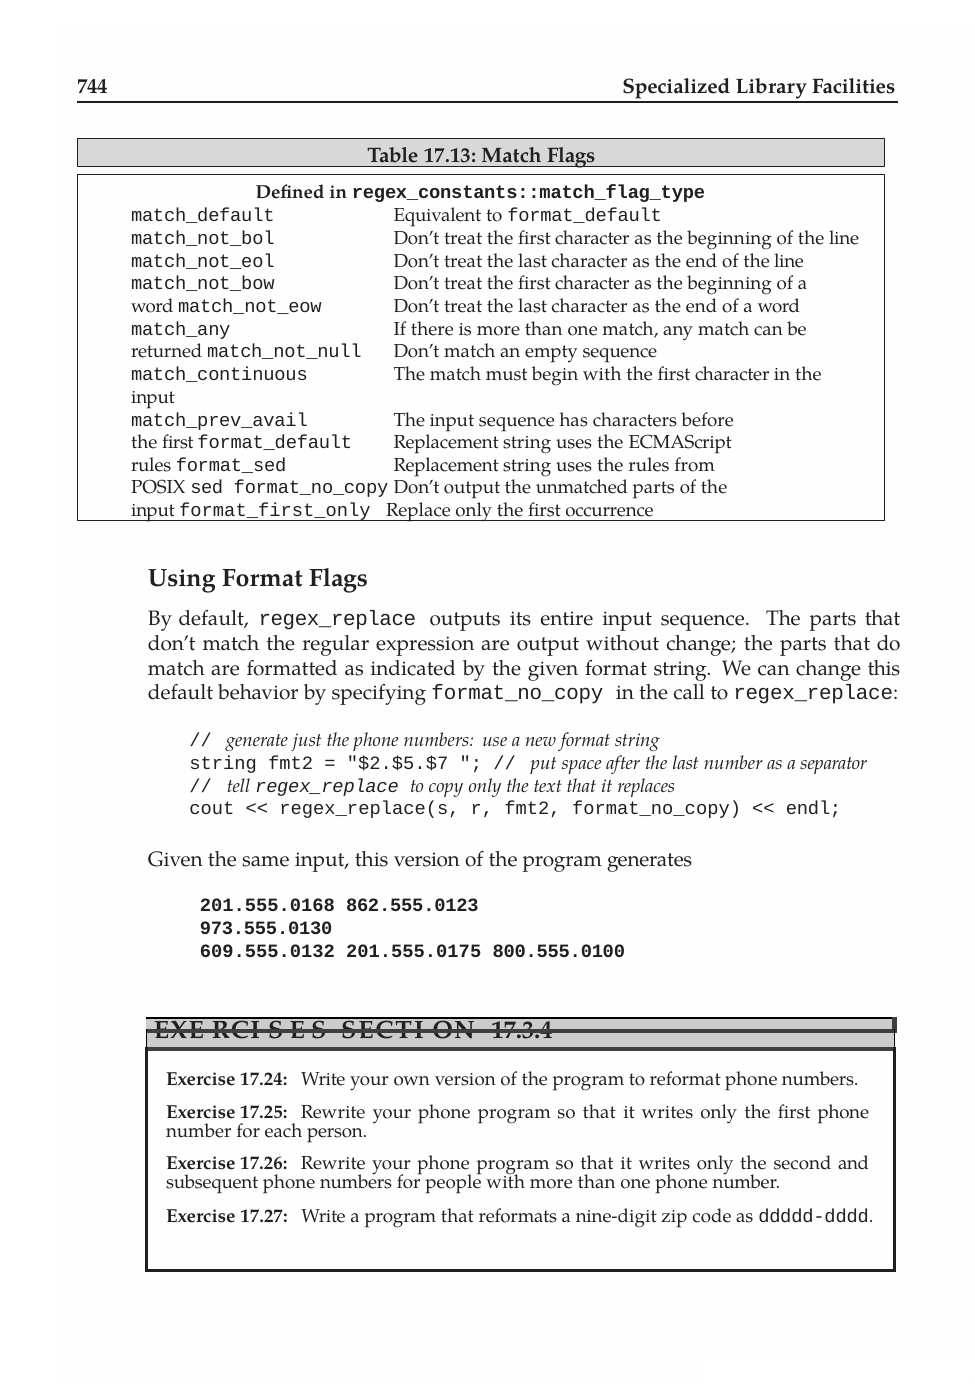

744
Specialized Library Facilities

Table 17.13: Match Flags
Deﬁned in regex_constants::match_flag_type
match_default	Equivalent to format_default
match_not_bol	Don’t treat the ﬁrst character as the beginning of the line
match_not_eol	Don’t treat the last character as the end of the line match_not_bow	Don’t treat the ﬁrst character as the beginning of a word match_not_eow	Don’t treat the last character as the end of a word match_any	If there is more than one match, any match can be returned match_not_null	Don’t match an empty sequence
match_continuous	The match must begin with the ﬁrst character in the input
match_prev_avail	The input sequence has characters before the ﬁrst format_default	Replacement string uses the ECMAScript rules format_sed	Replacement string uses the rules from POSIX sed format_no_copy	Don’t output the unmatched parts of the input format_first_only Replace only the ﬁrst occurrence
Using Format Flags
By default, regex_replace outputs its entire input sequence. The parts that don’t match the regular expression are output without change; the parts that do match are formatted as indicated by the given format string. We can change this default behavior by specifying format_no_copy in the call to regex_replace:

// generate just the phone numbers: use a new format string
string fmt2 = "$2.$5.$7 "; // put space after the last number as a separator
// tell regex_replace to copy only the text that it replaces
cout << regex_replace(s, r, fmt2, format_no_copy) << endl;

Given the same input, this version of the program generates

201.555.0168 862.555.0123
973.555.0130
609.555.0132 201.555.0175 800.555.0100
|  |
| --- |
| Exe rci s e s Secti on 17.3.4 |
| Exercise 17.24: Write your own version of the program to reformat phone numbers. Exercise 17.25: Rewrite your phone program so that it writes only the ﬁrst phone number for each person. Exercise 17.26: Rewrite your phone program so that it writes only the second and subsequent phone numbers for people with more than one phone number. Exercise 17.27: Write a program that reformats a nine-digit zip code as ddddd-dddd. |